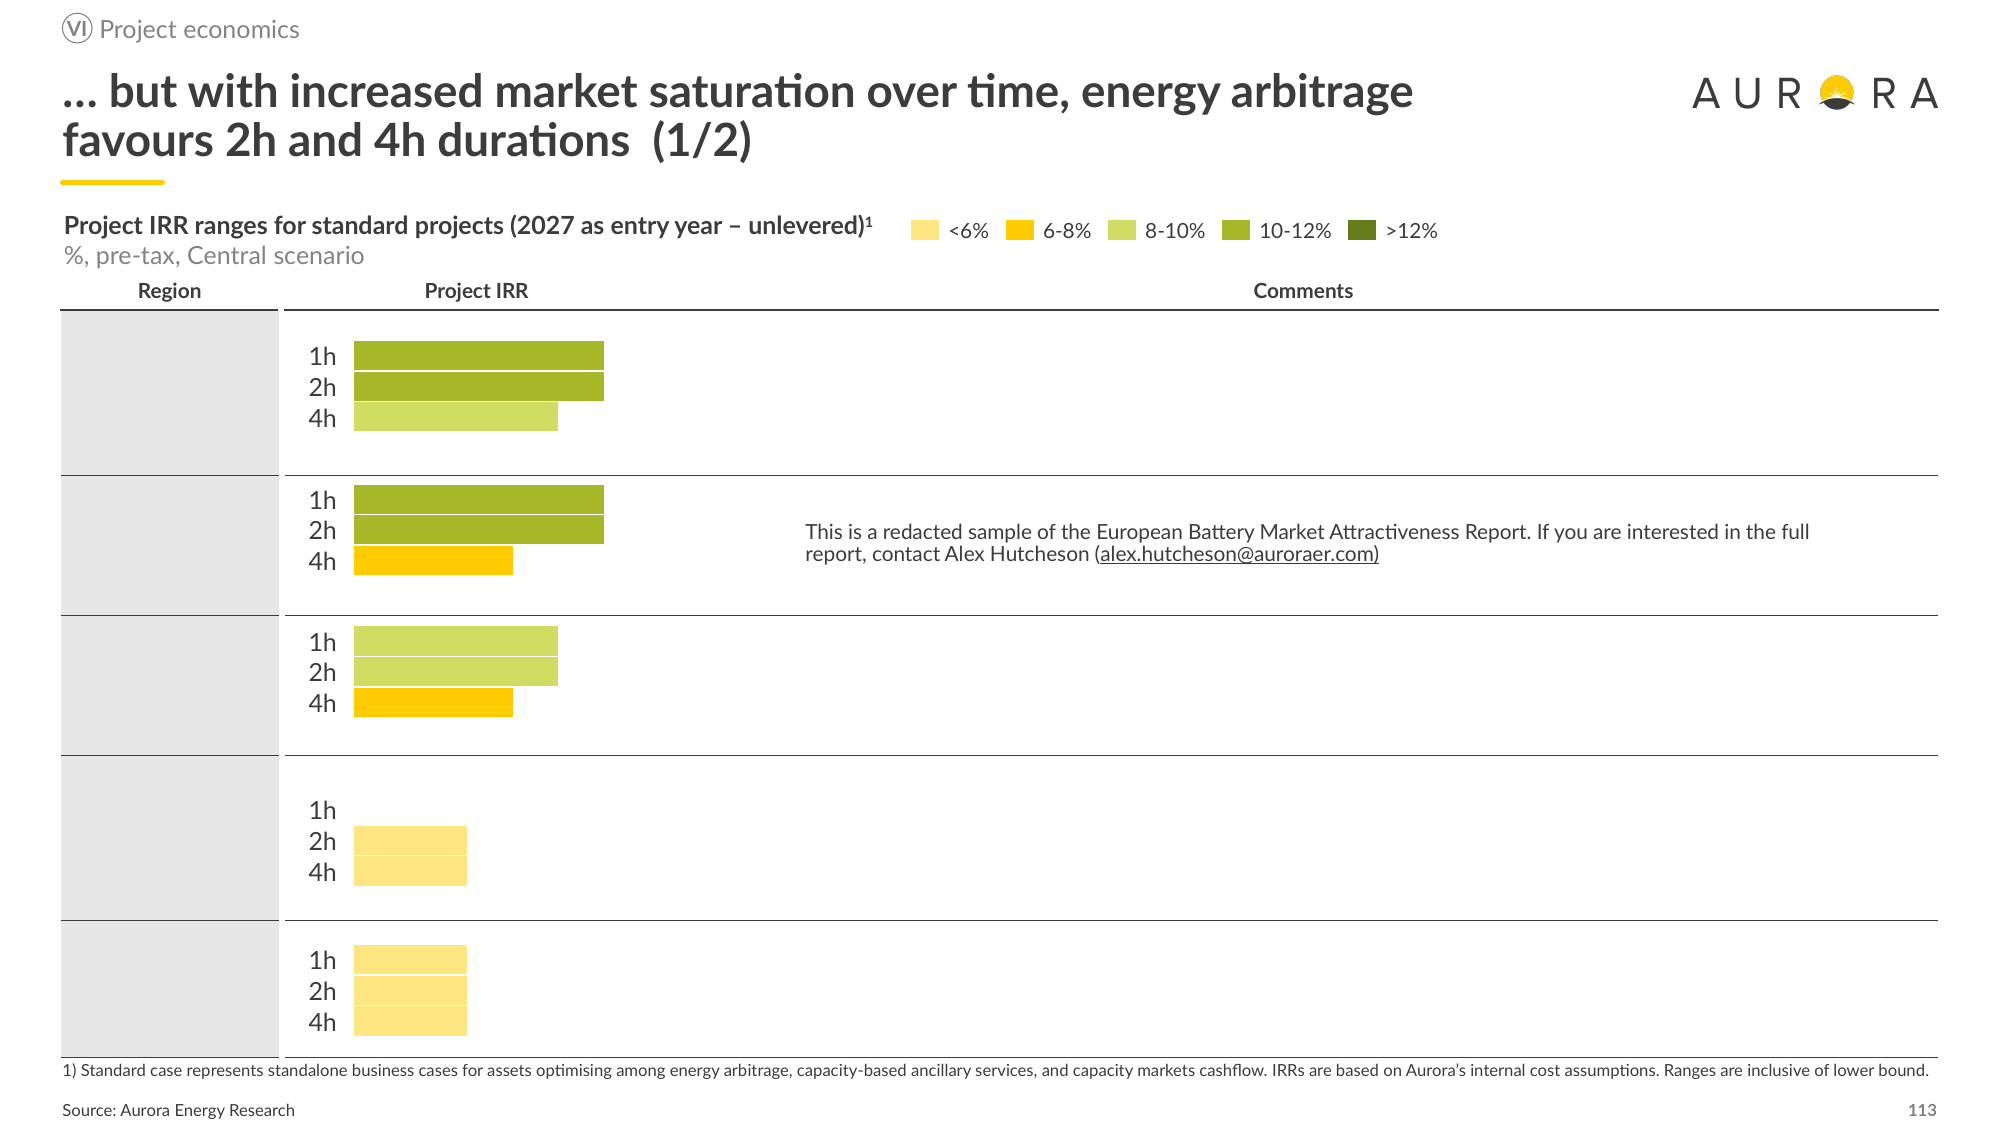

Project economics
VI
# … but with increased market saturation over time, energy arbitrage favours 2h and 4h durations  (1/2)
Project IRR ranges for standard projects (2027 as entry year – unlevered)1
%, pre-tax, Central scenario
<6%
6-8%
8-10%
10-12%
>12%

| Region |  | Project IRR | Comments |
| --- | --- | --- | --- |
|  |  |  |  |
|  |  |  |  |
|  |  |  |  |
|  |  |  |  |
|  |  |  |  |

### Chart

| Category |  |  |
|---|---|---|
1h
2h

### Chart

| Category |  |
|---|---|
1h
4h
2h
4h

### Chart

| Category |  |
|---|---|
1h
2h
This is a redacted sample of the European Battery Market Attractiveness Report. If you are interested in the full report, contact Alex Hutcheson (alex.hutcheson@auroraer.com)
4h

### Chart

| Category |  |
|---|---|
1h
2h
4h

### Chart

| Category |  |  |  |  |  |
|---|---|---|---|---|---|
1h
2h
4h

### Chart

| Category |  |
|---|---|
1h
2h
4h
1) Standard case represents standalone business cases for assets optimising among energy arbitrage, capacity-based ancillary services, and capacity markets cashflow. IRRs are based on Aurora’s internal cost assumptions. Ranges are inclusive of lower bound.
Source: Aurora Energy Research